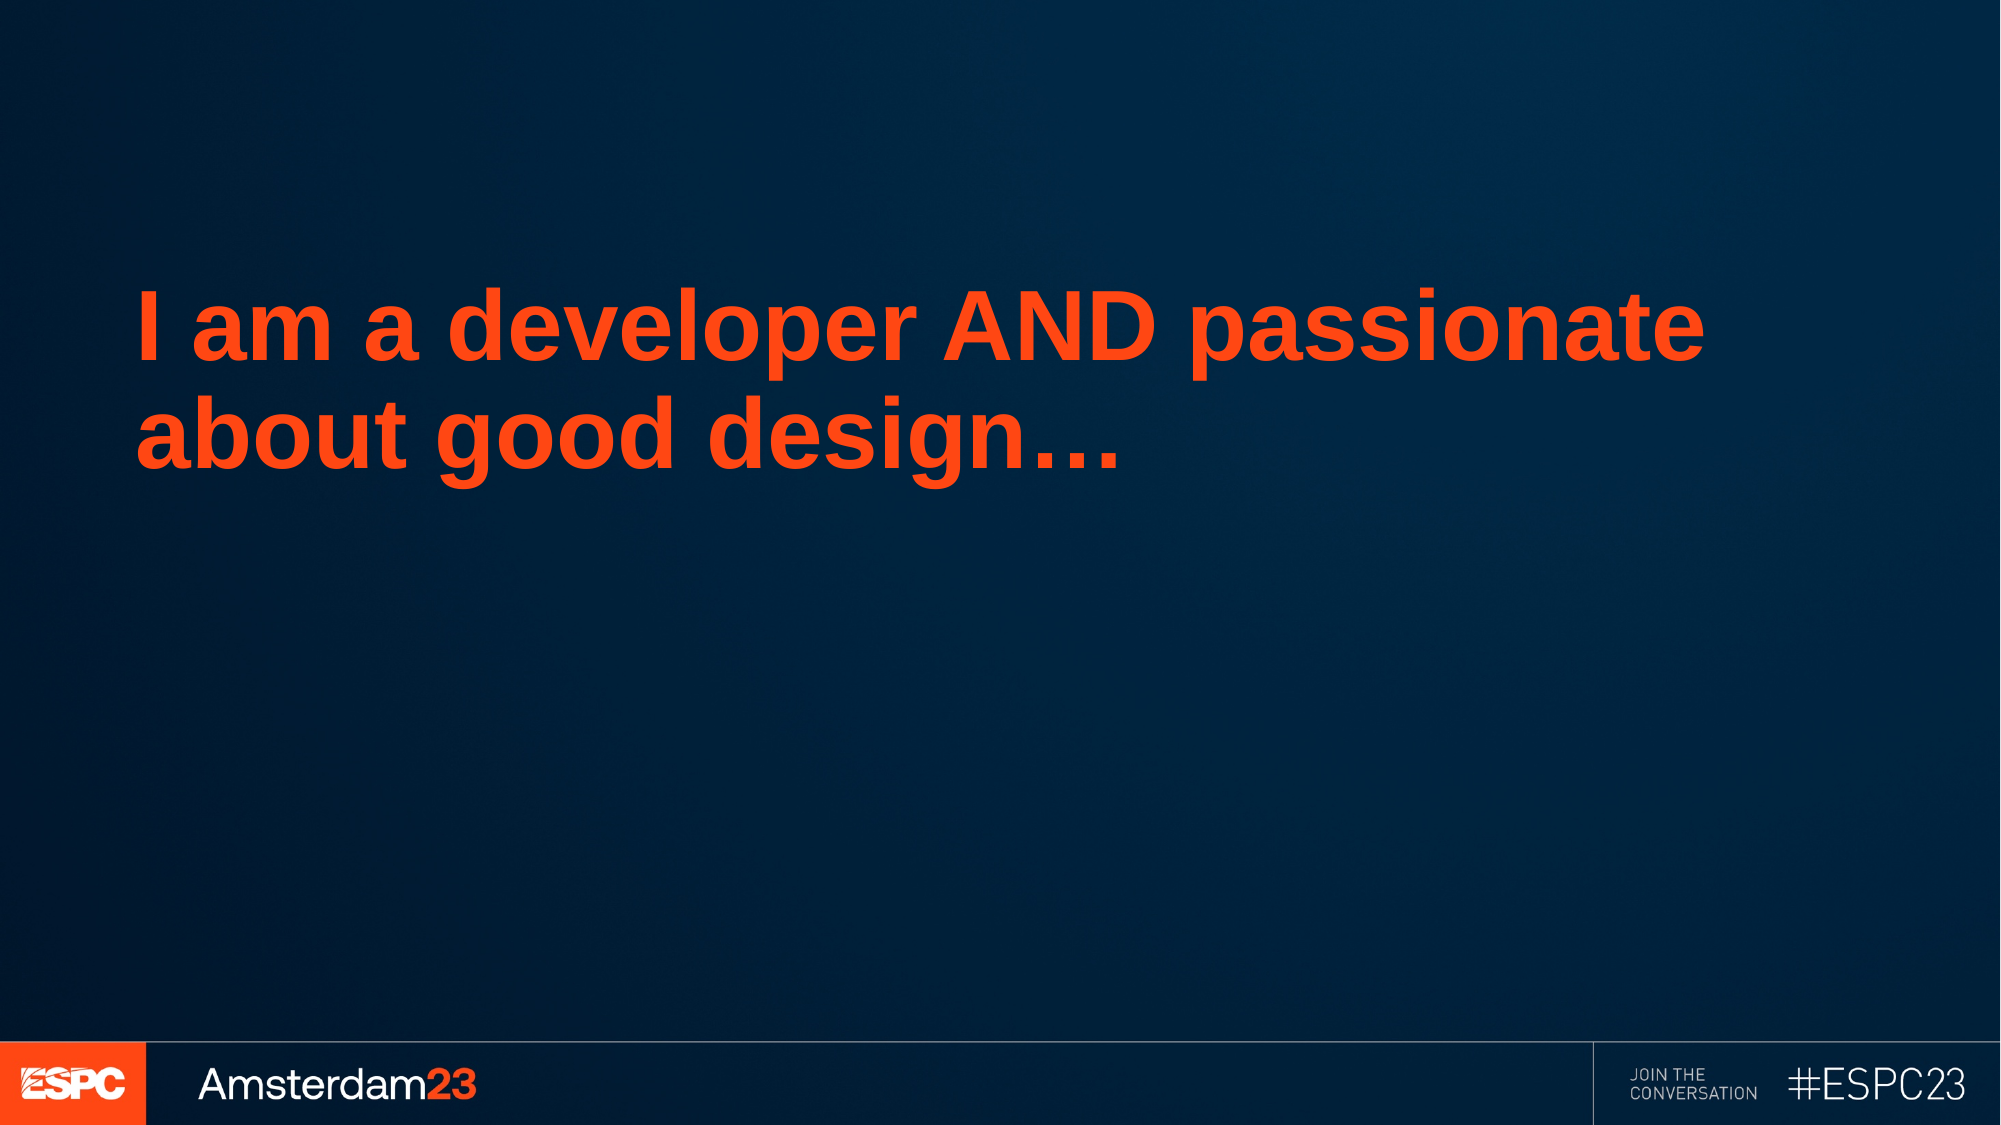

I am a developer AND passionate about good design…